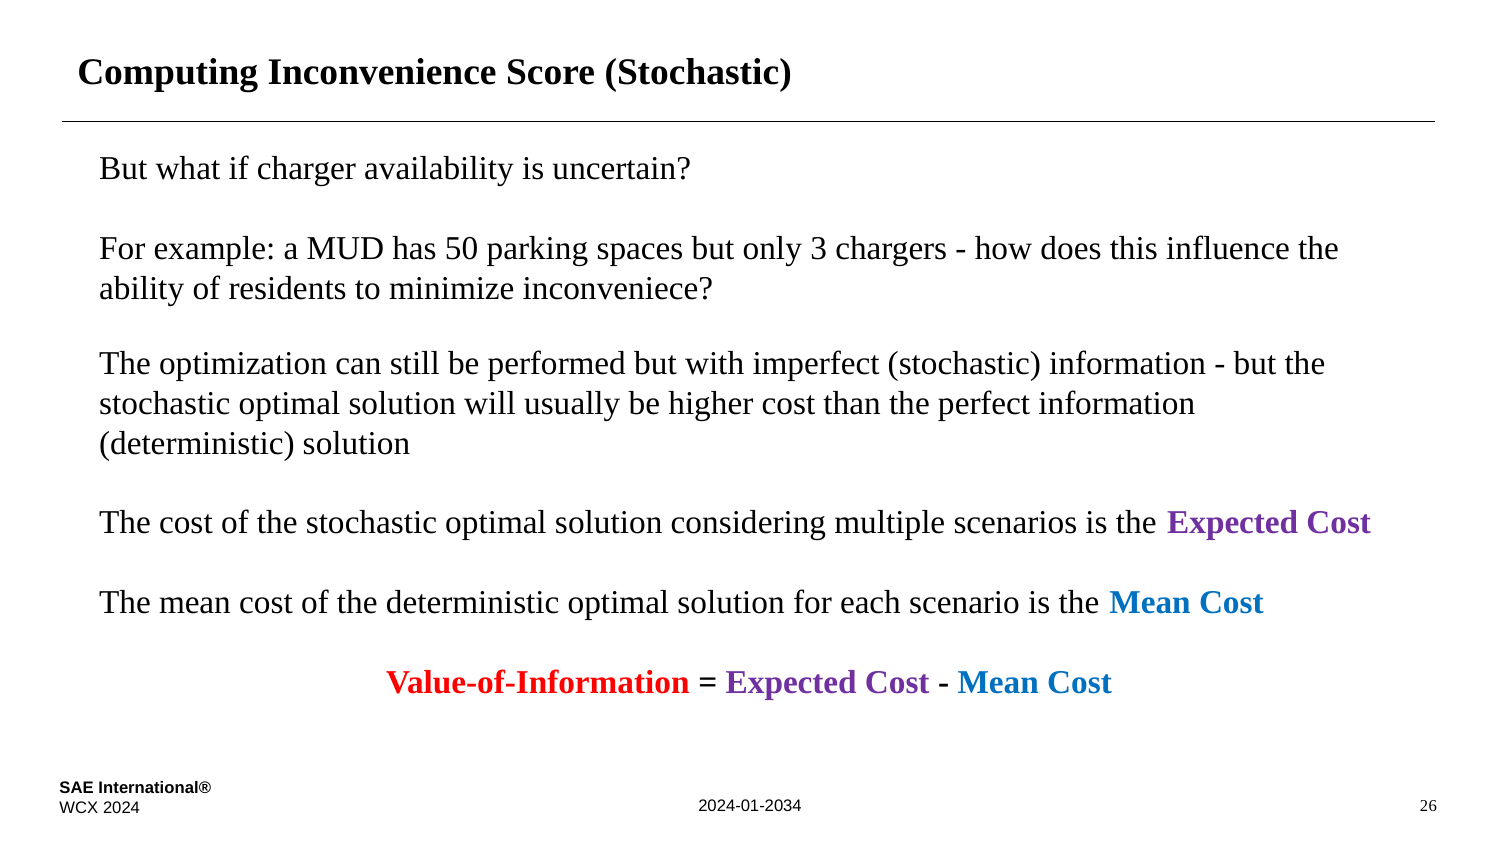

# Computing Inconvenience Score (Stochastic)
But what if charger availability is uncertain?

For example: a MUD has 50 parking spaces but only 3 chargers - how does this influence the ability of residents to minimize inconveniece?

The optimization can still be performed but with imperfect (stochastic) information - but the stochastic optimal solution will usually be higher cost than the perfect information (deterministic) solution

The cost of the stochastic optimal solution considering multiple scenarios is the Expected Cost

The mean cost of the deterministic optimal solution for each scenario is the Mean Cost

Value-of-Information = Expected Cost - Mean Cost